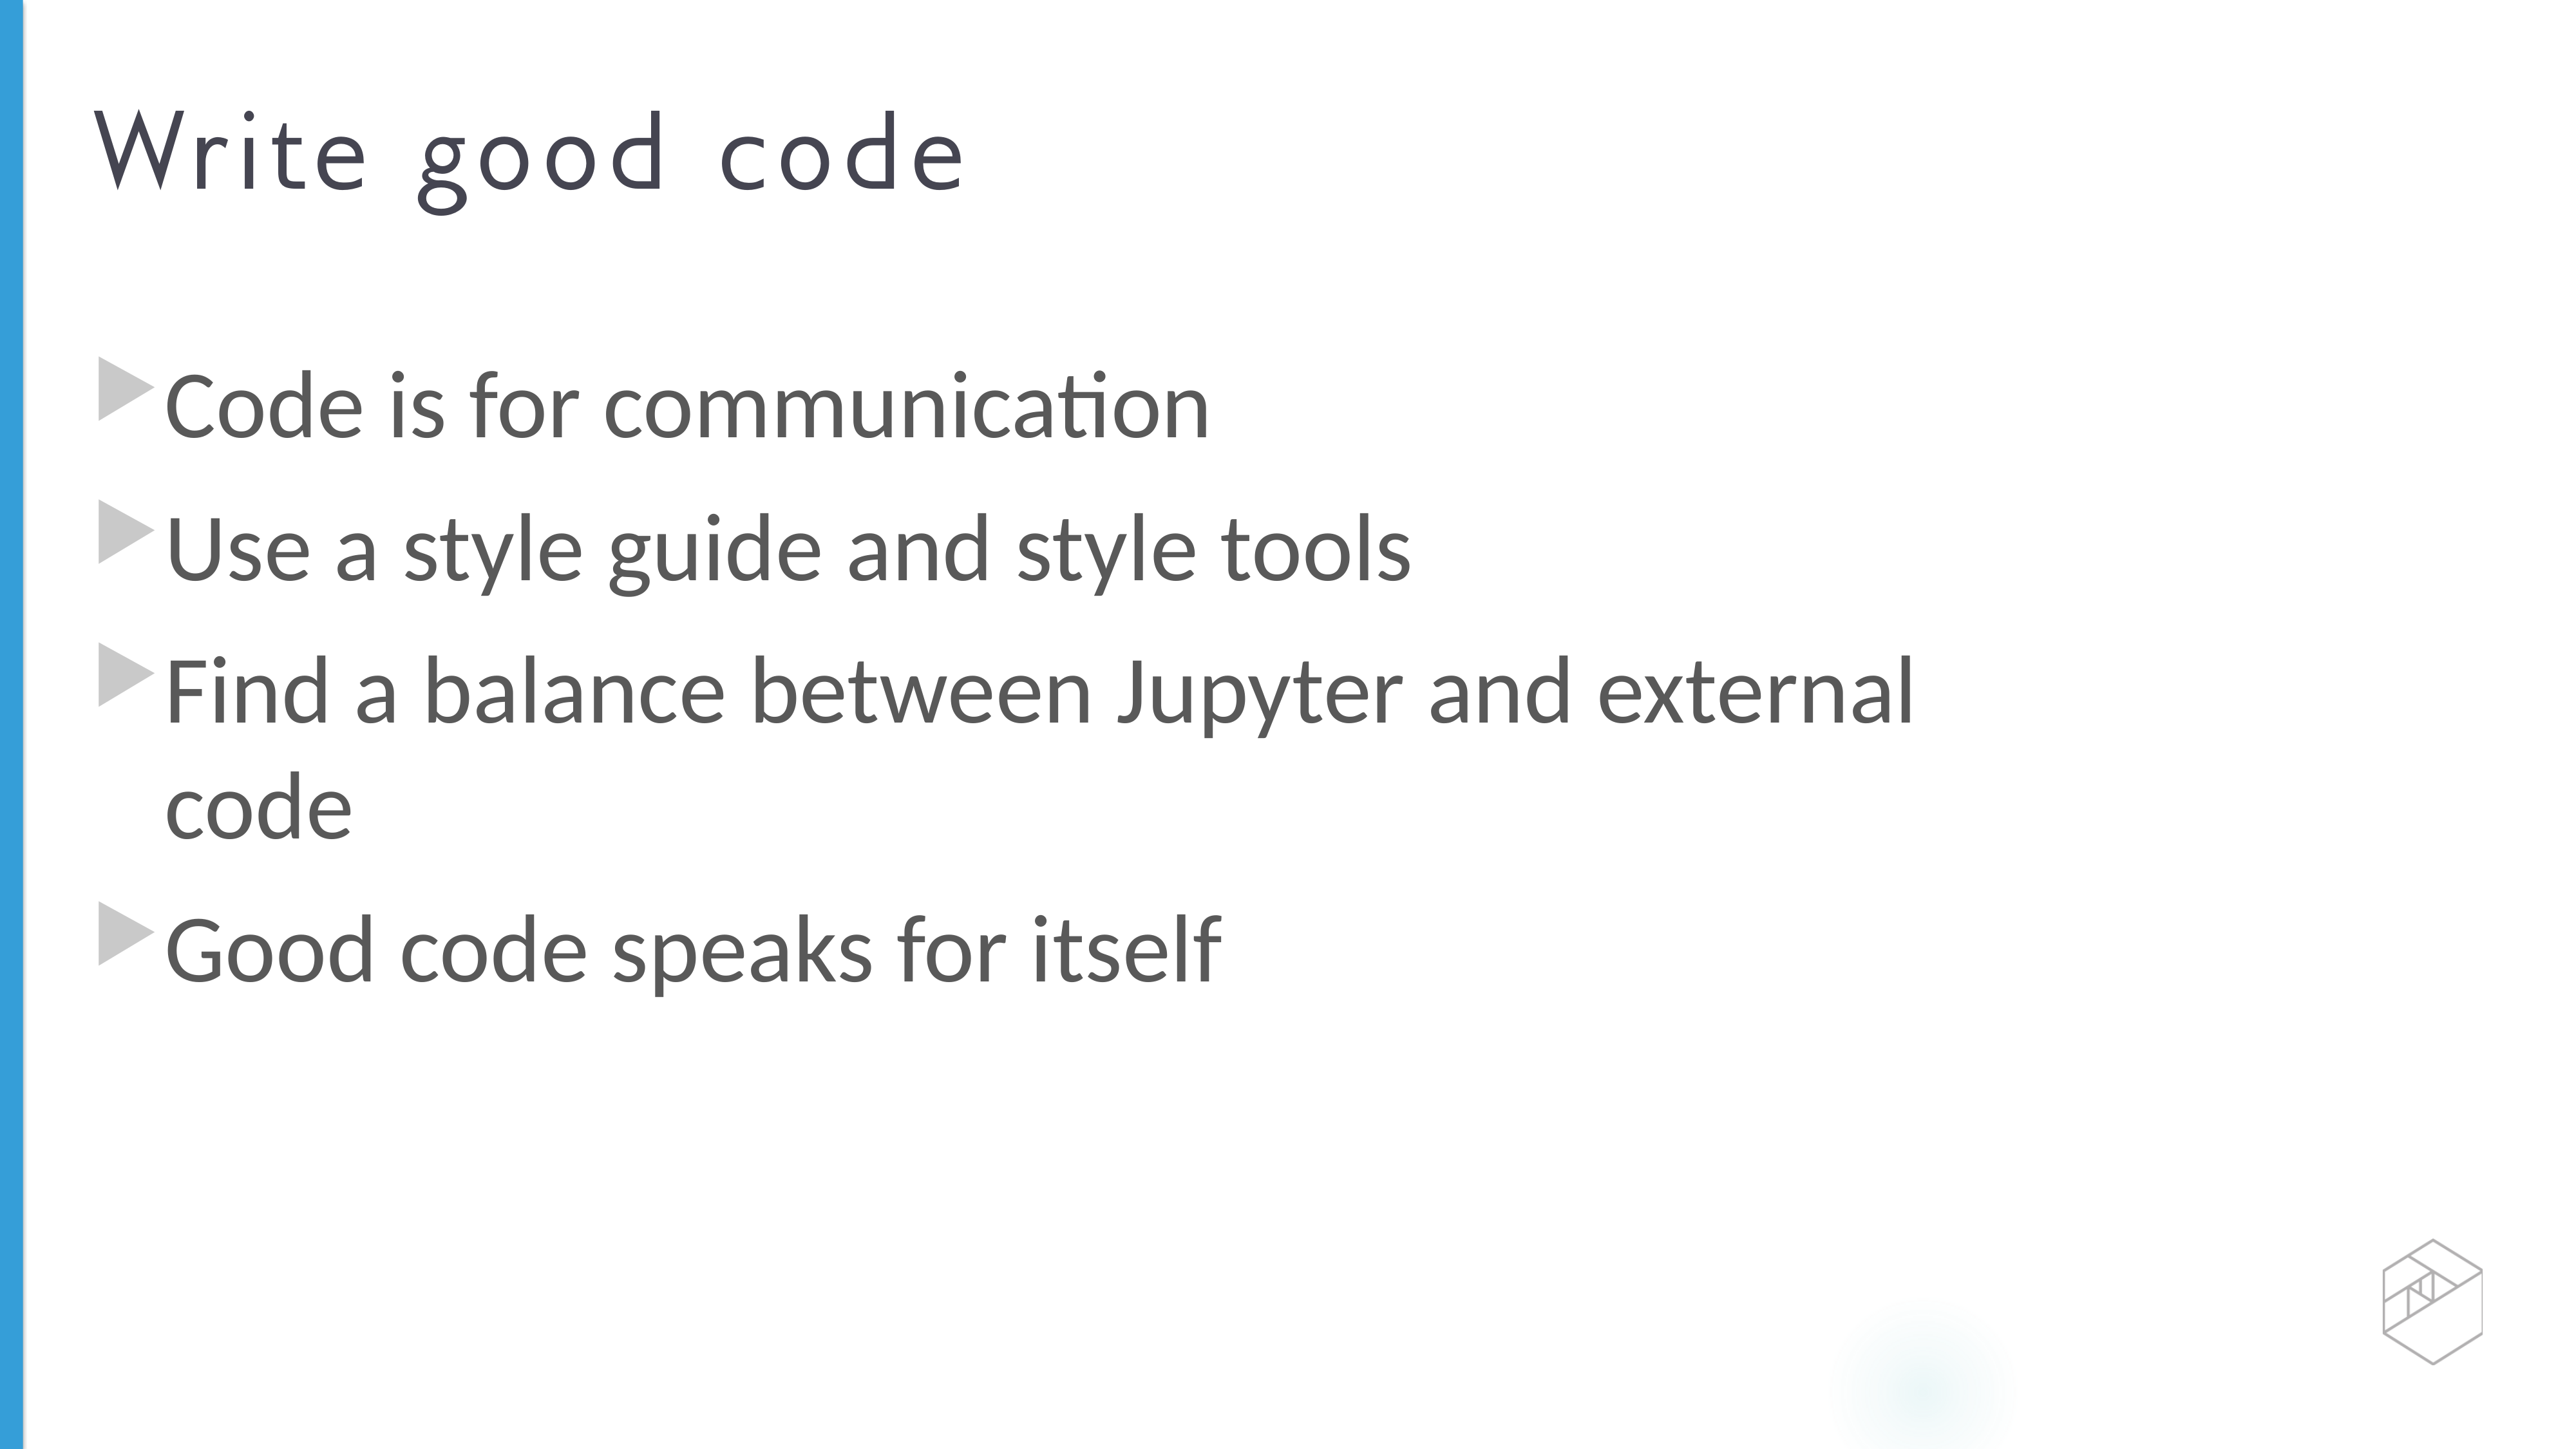

# Write good code
Code is for communication
Use a style guide and style tools
Find a balance between Jupyter and external code
Good code speaks for itself